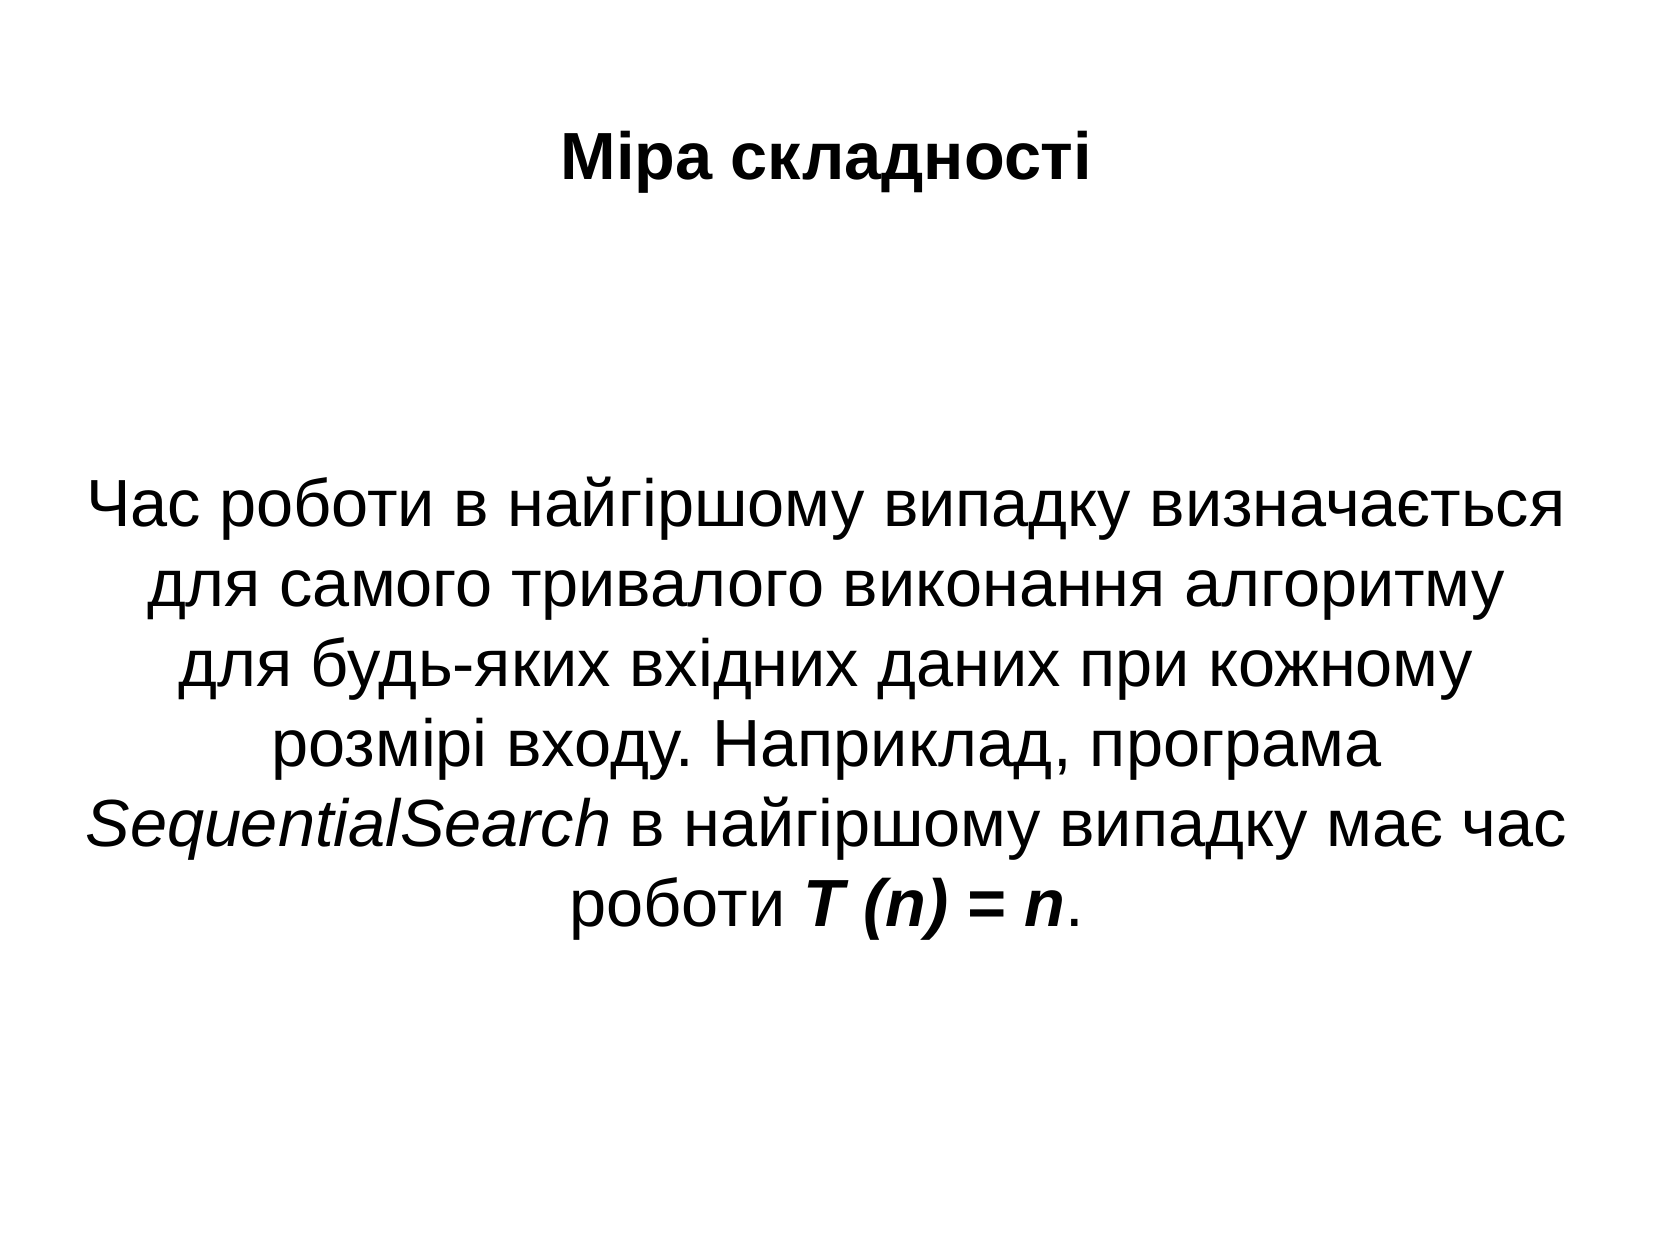

Міра складності
Час роботи в найгіршому випадку визначається для самого тривалого виконання алгоритму для будь-яких вхідних даних при кожному розмірі входу. Наприклад, програма SequentialSearch в найгіршому випадку має час роботи T (n) = n.